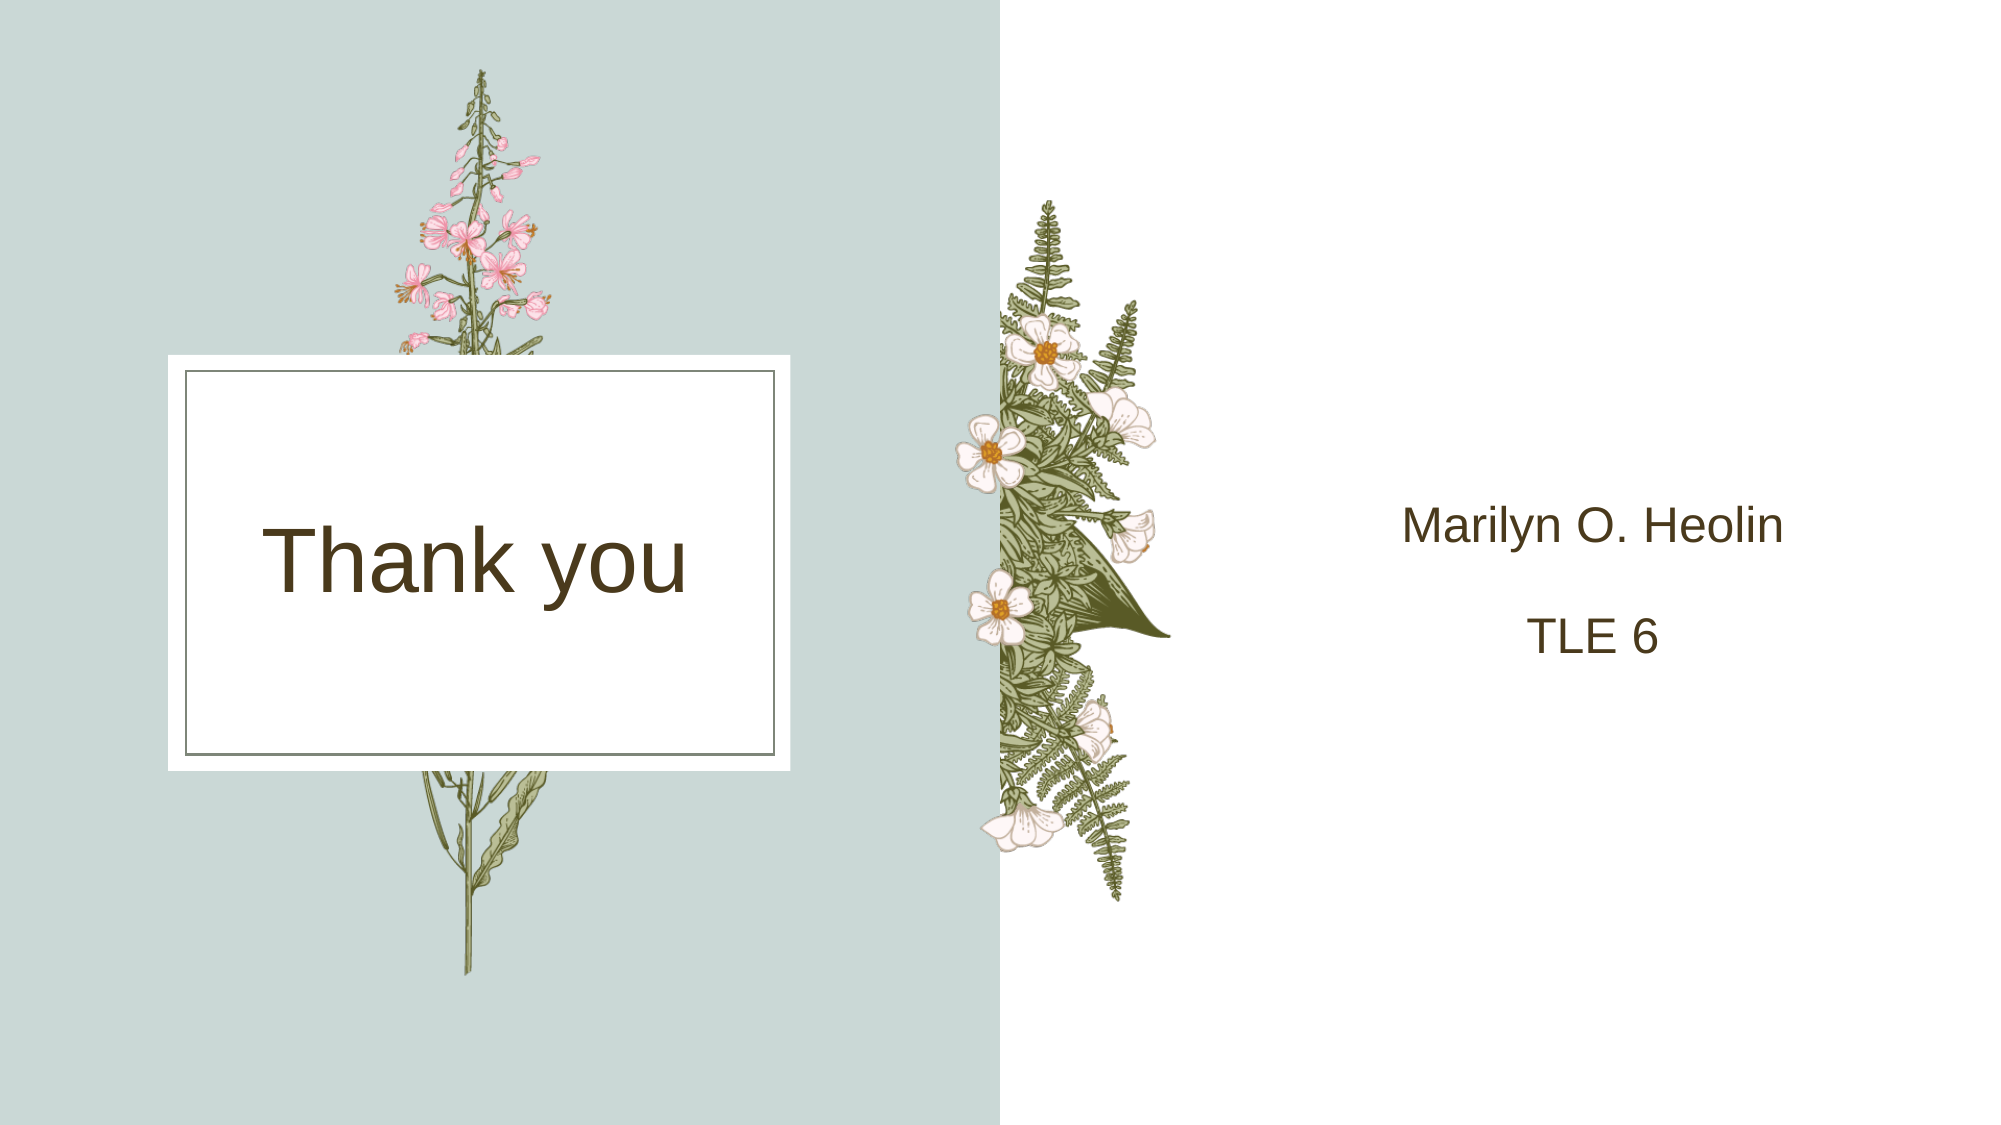

Marilyn O. Heolin
TLE 6
# Thank you